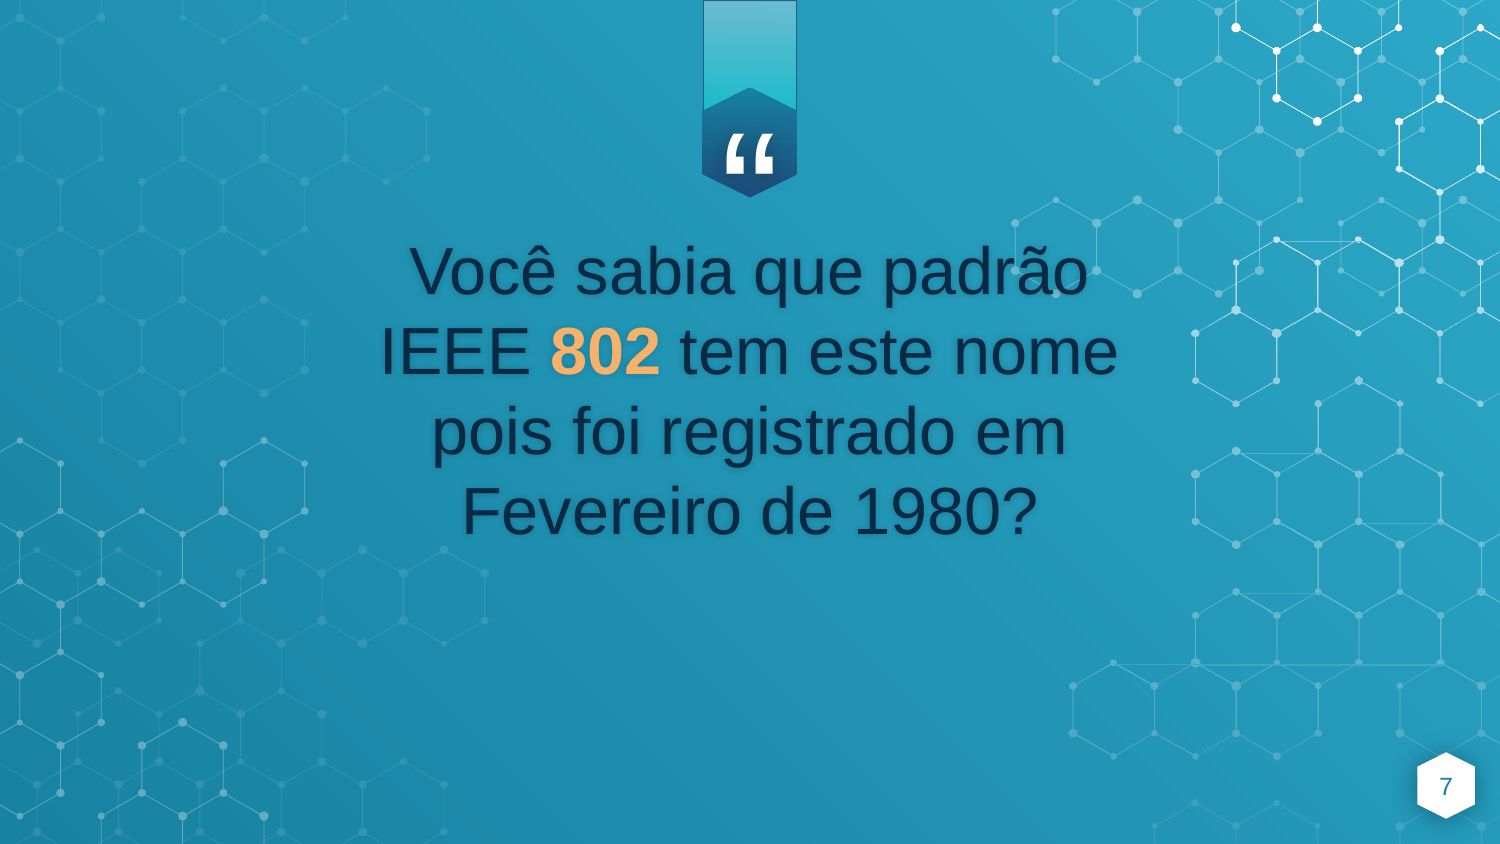

Você sabia que padrão IEEE 802 tem este nome pois foi registrado em Fevereiro de 1980?
7